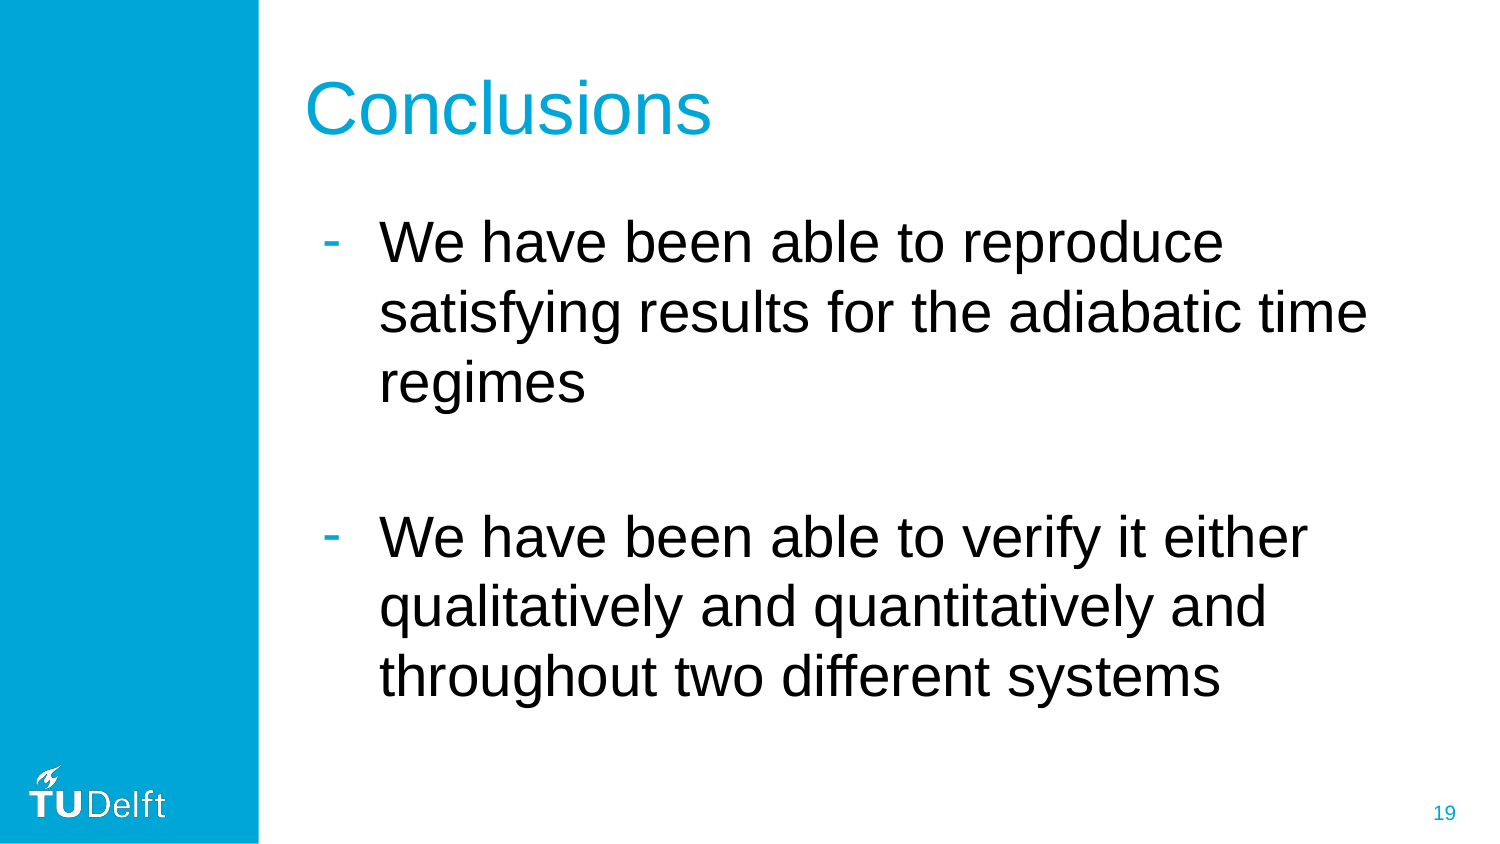

# Conclusions
We have been able to reproduce satisfying results for the adiabatic time regimes

We have been able to verify it either qualitatively and quantitatively and throughout two different systems